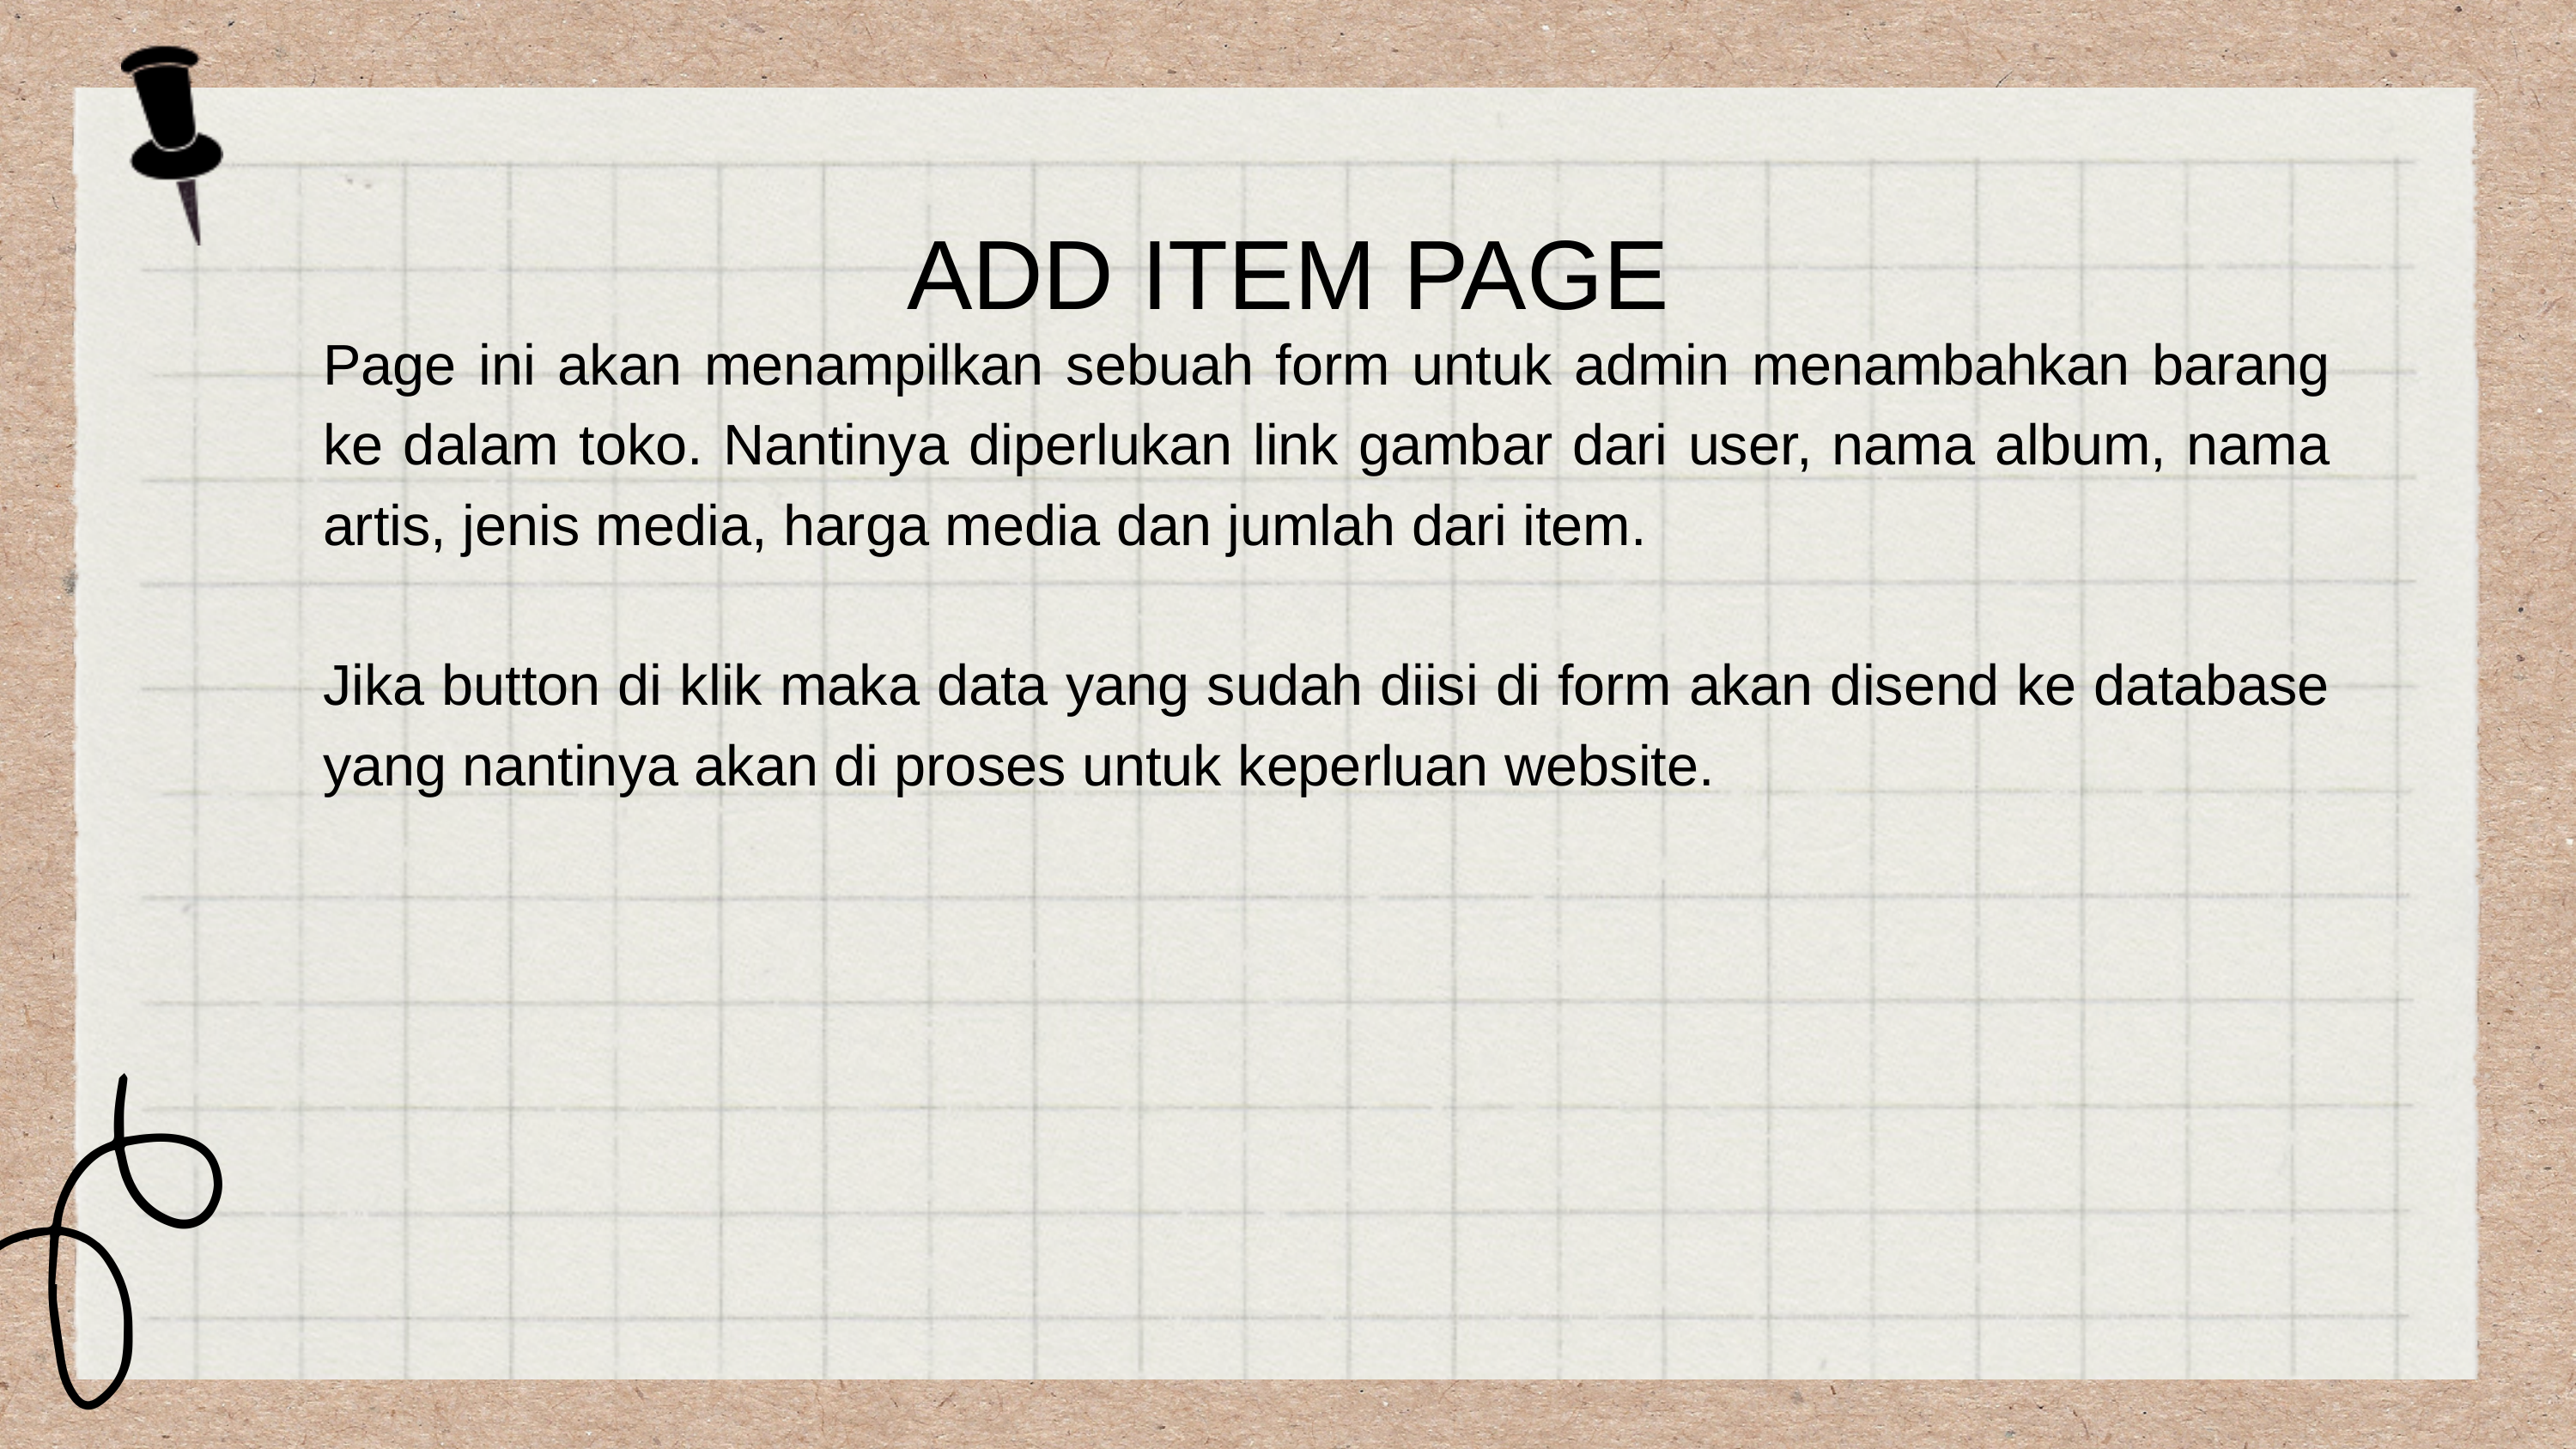

ADD ITEM PAGE
Page ini akan menampilkan sebuah form untuk admin menambahkan barang ke dalam toko. Nantinya diperlukan link gambar dari user, nama album, nama artis, jenis media, harga media dan jumlah dari item.

Jika button di klik maka data yang sudah diisi di form akan disend ke database yang nantinya akan di proses untuk keperluan website.